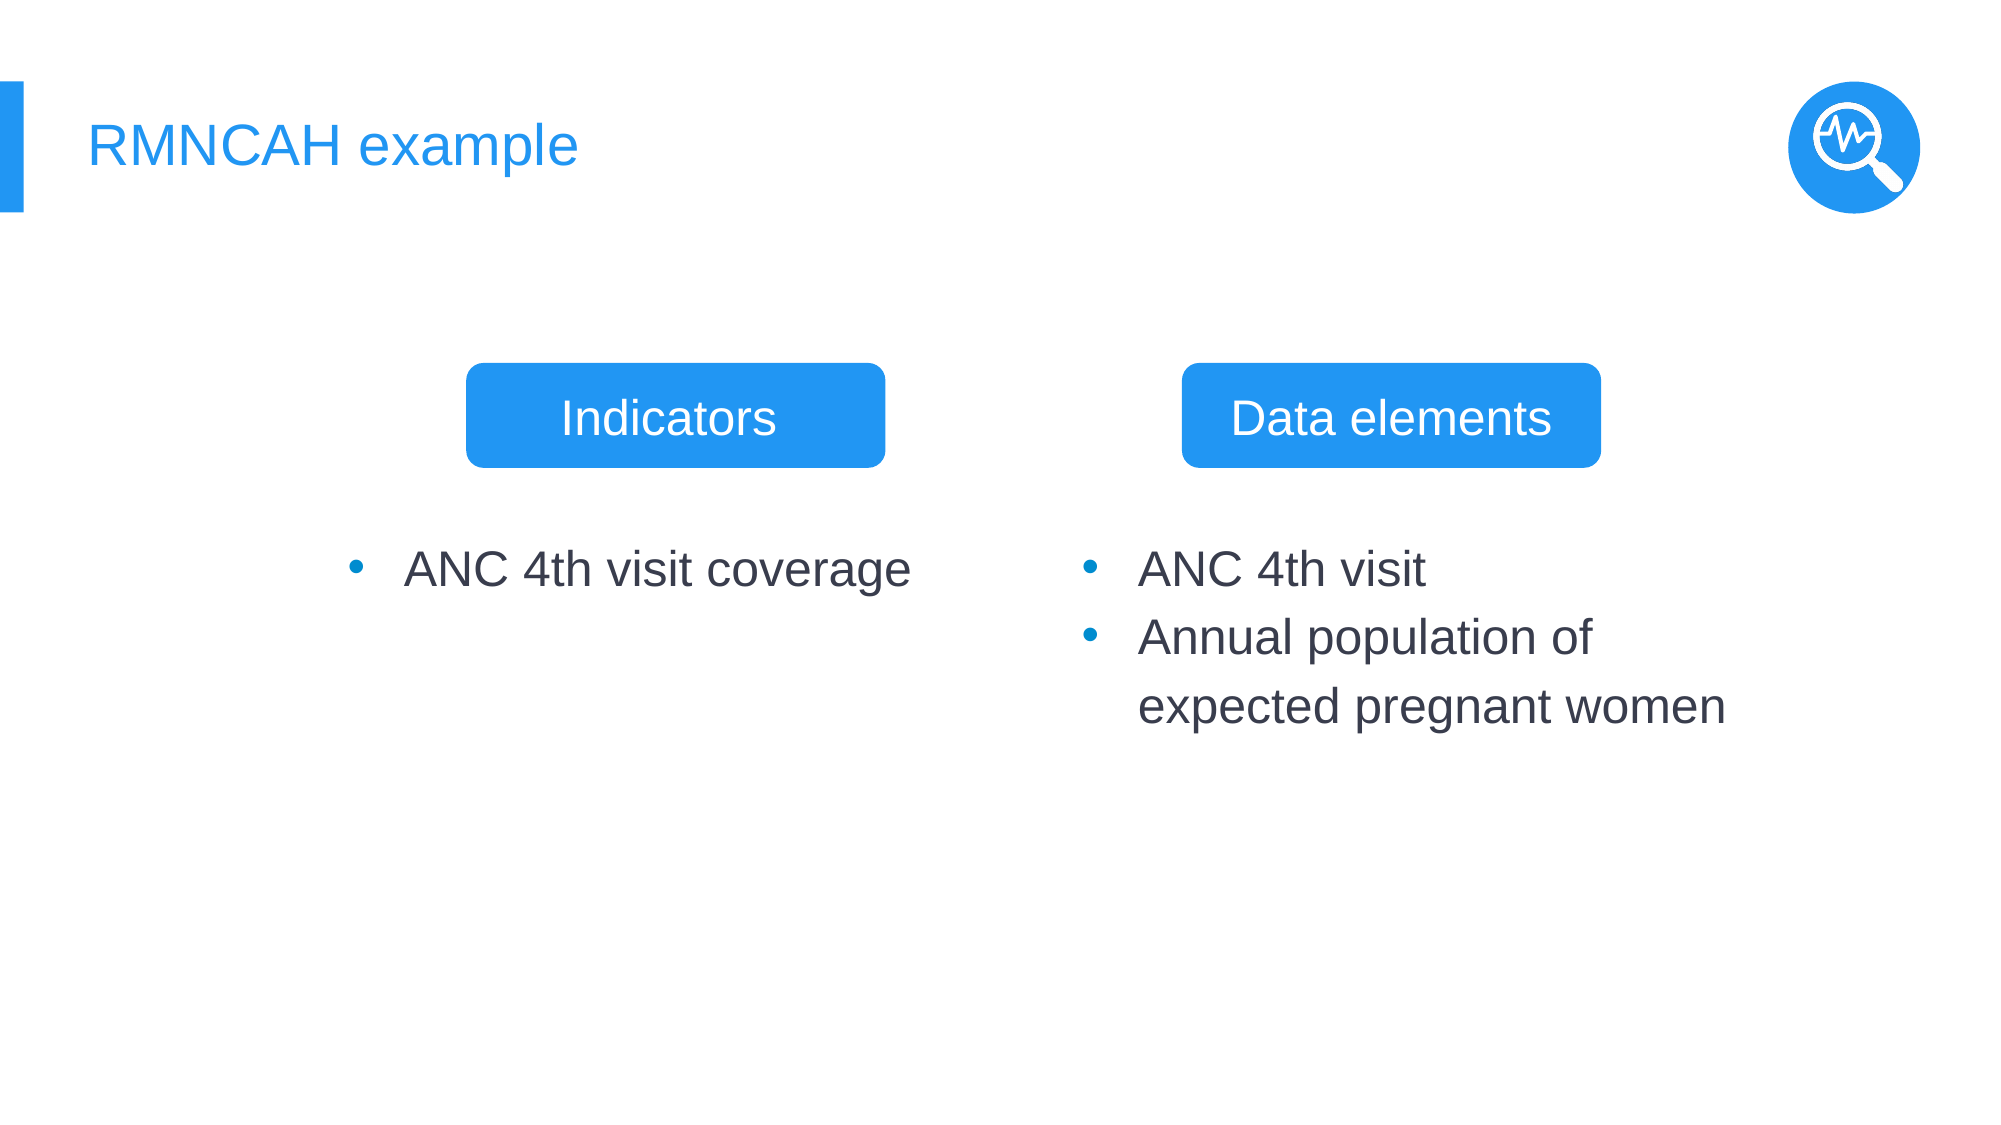

# RMNCAH example
Indicators
Data elements
ANC 4th visit coverage
ANC 4th visit
Annual population of expected pregnant women